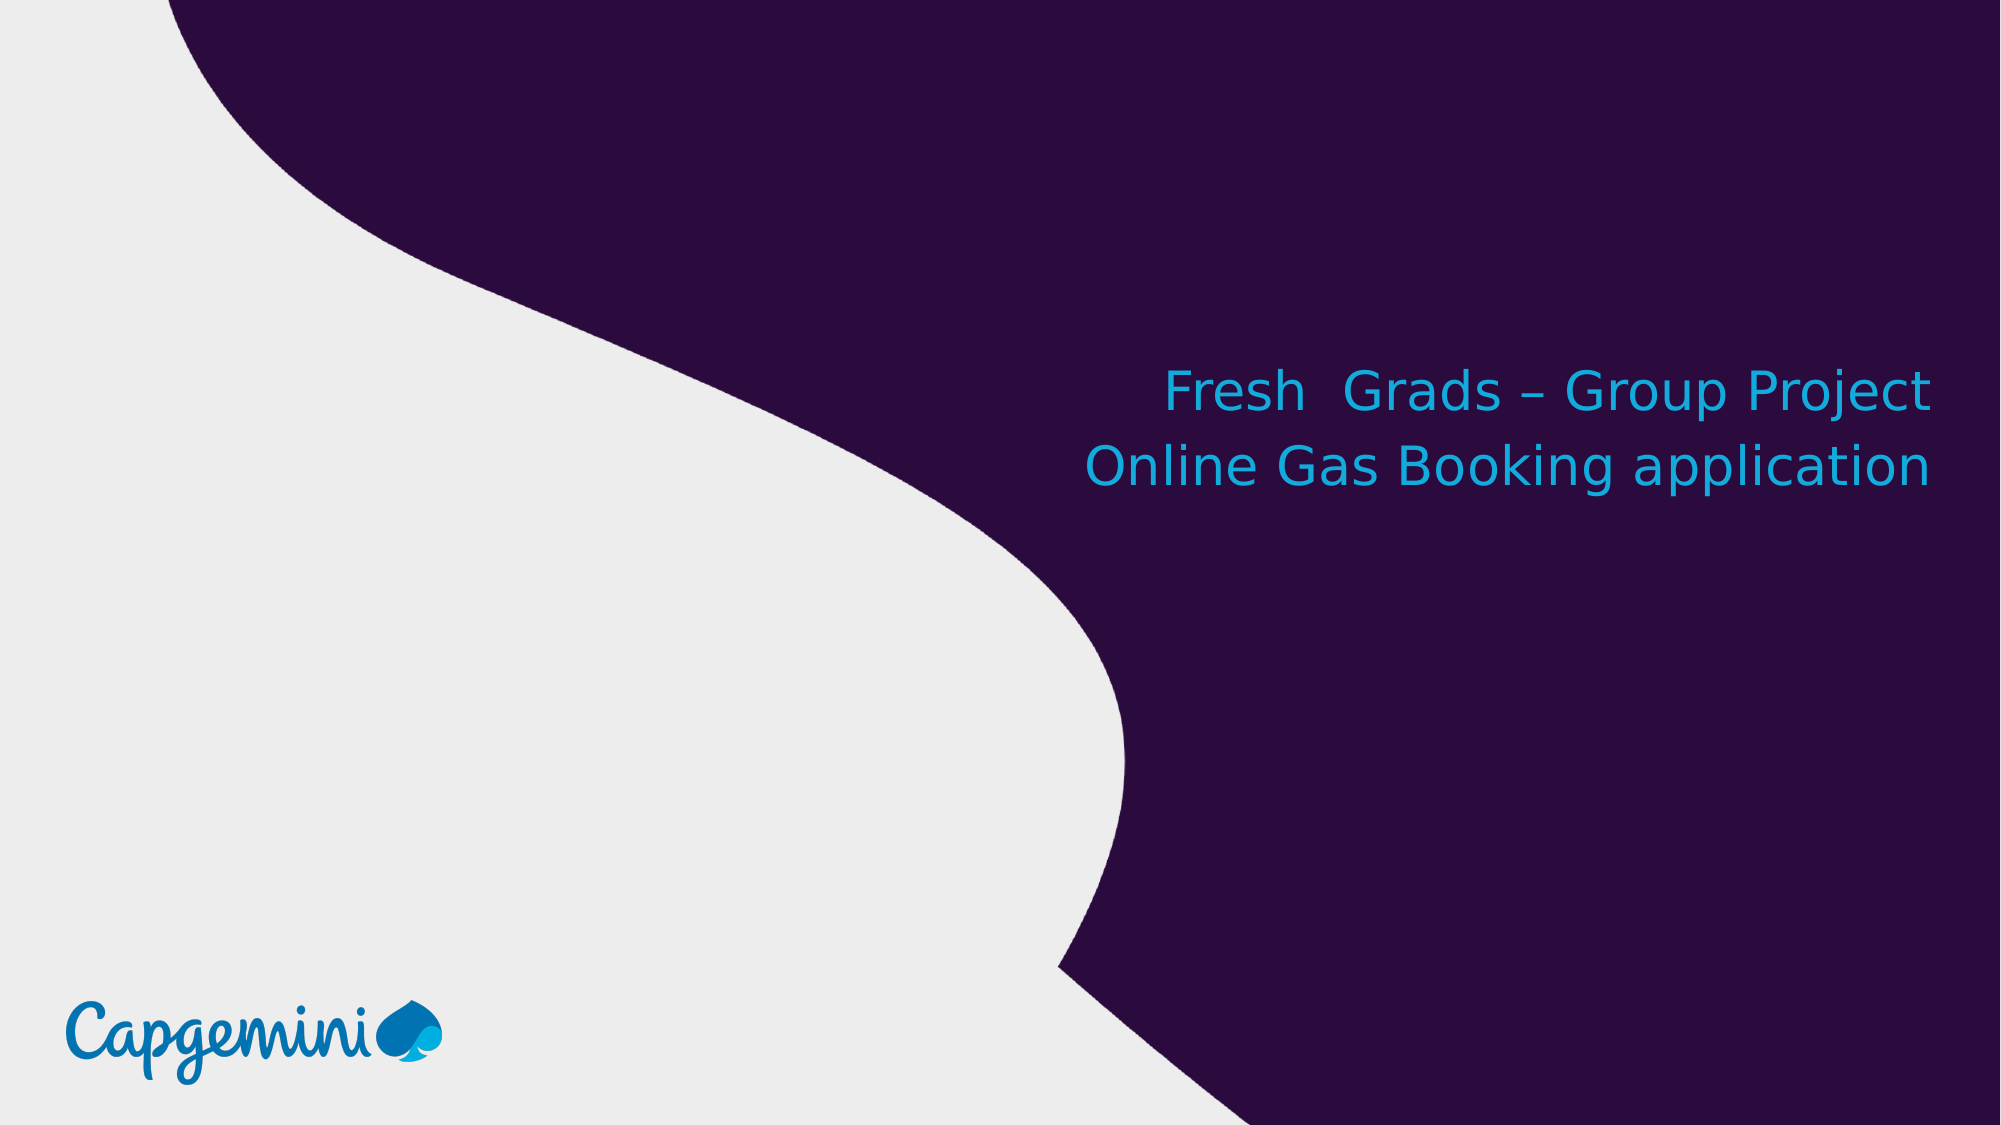

Fresh  Grads – Group Project
Online Gas Booking application